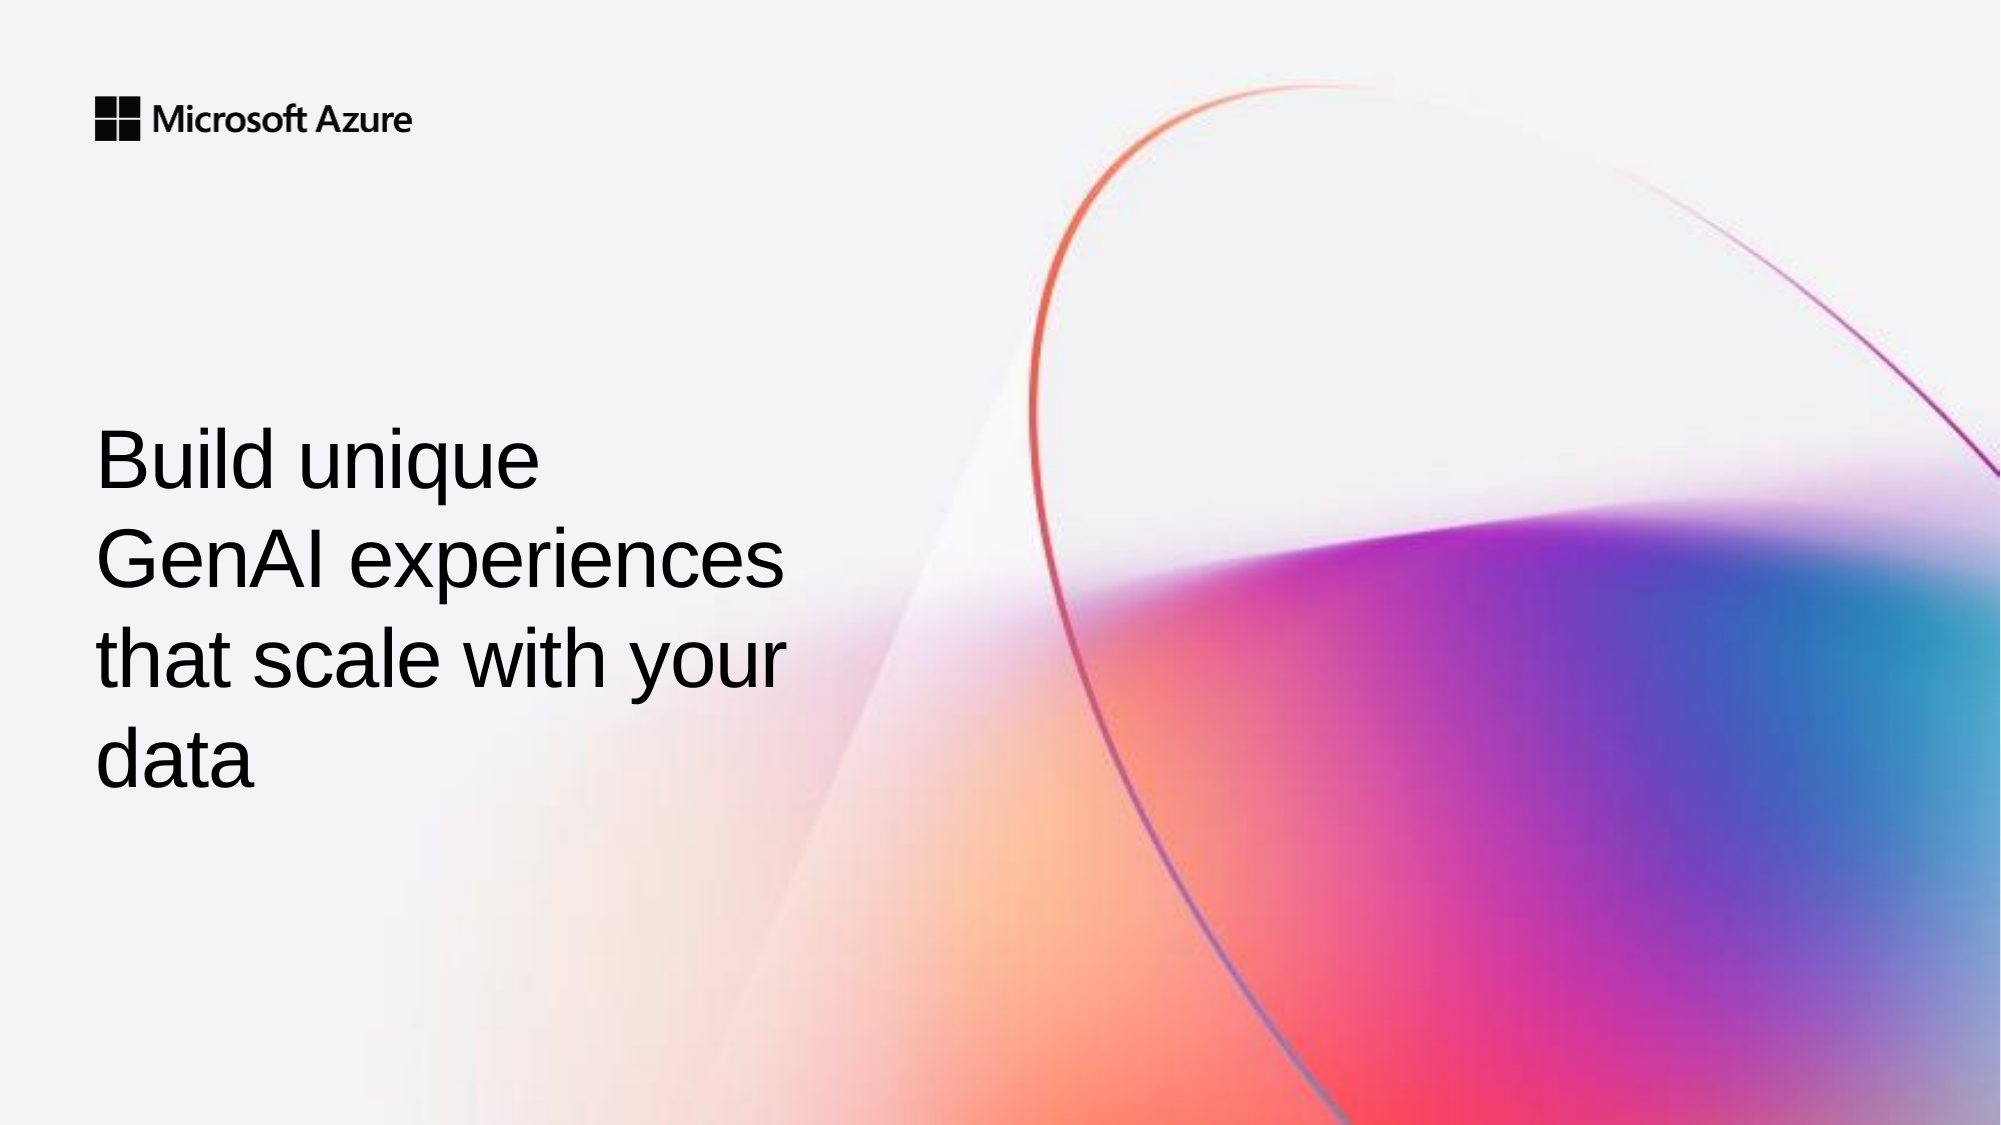

# Build unique  GenAI experiences  that scale with your data